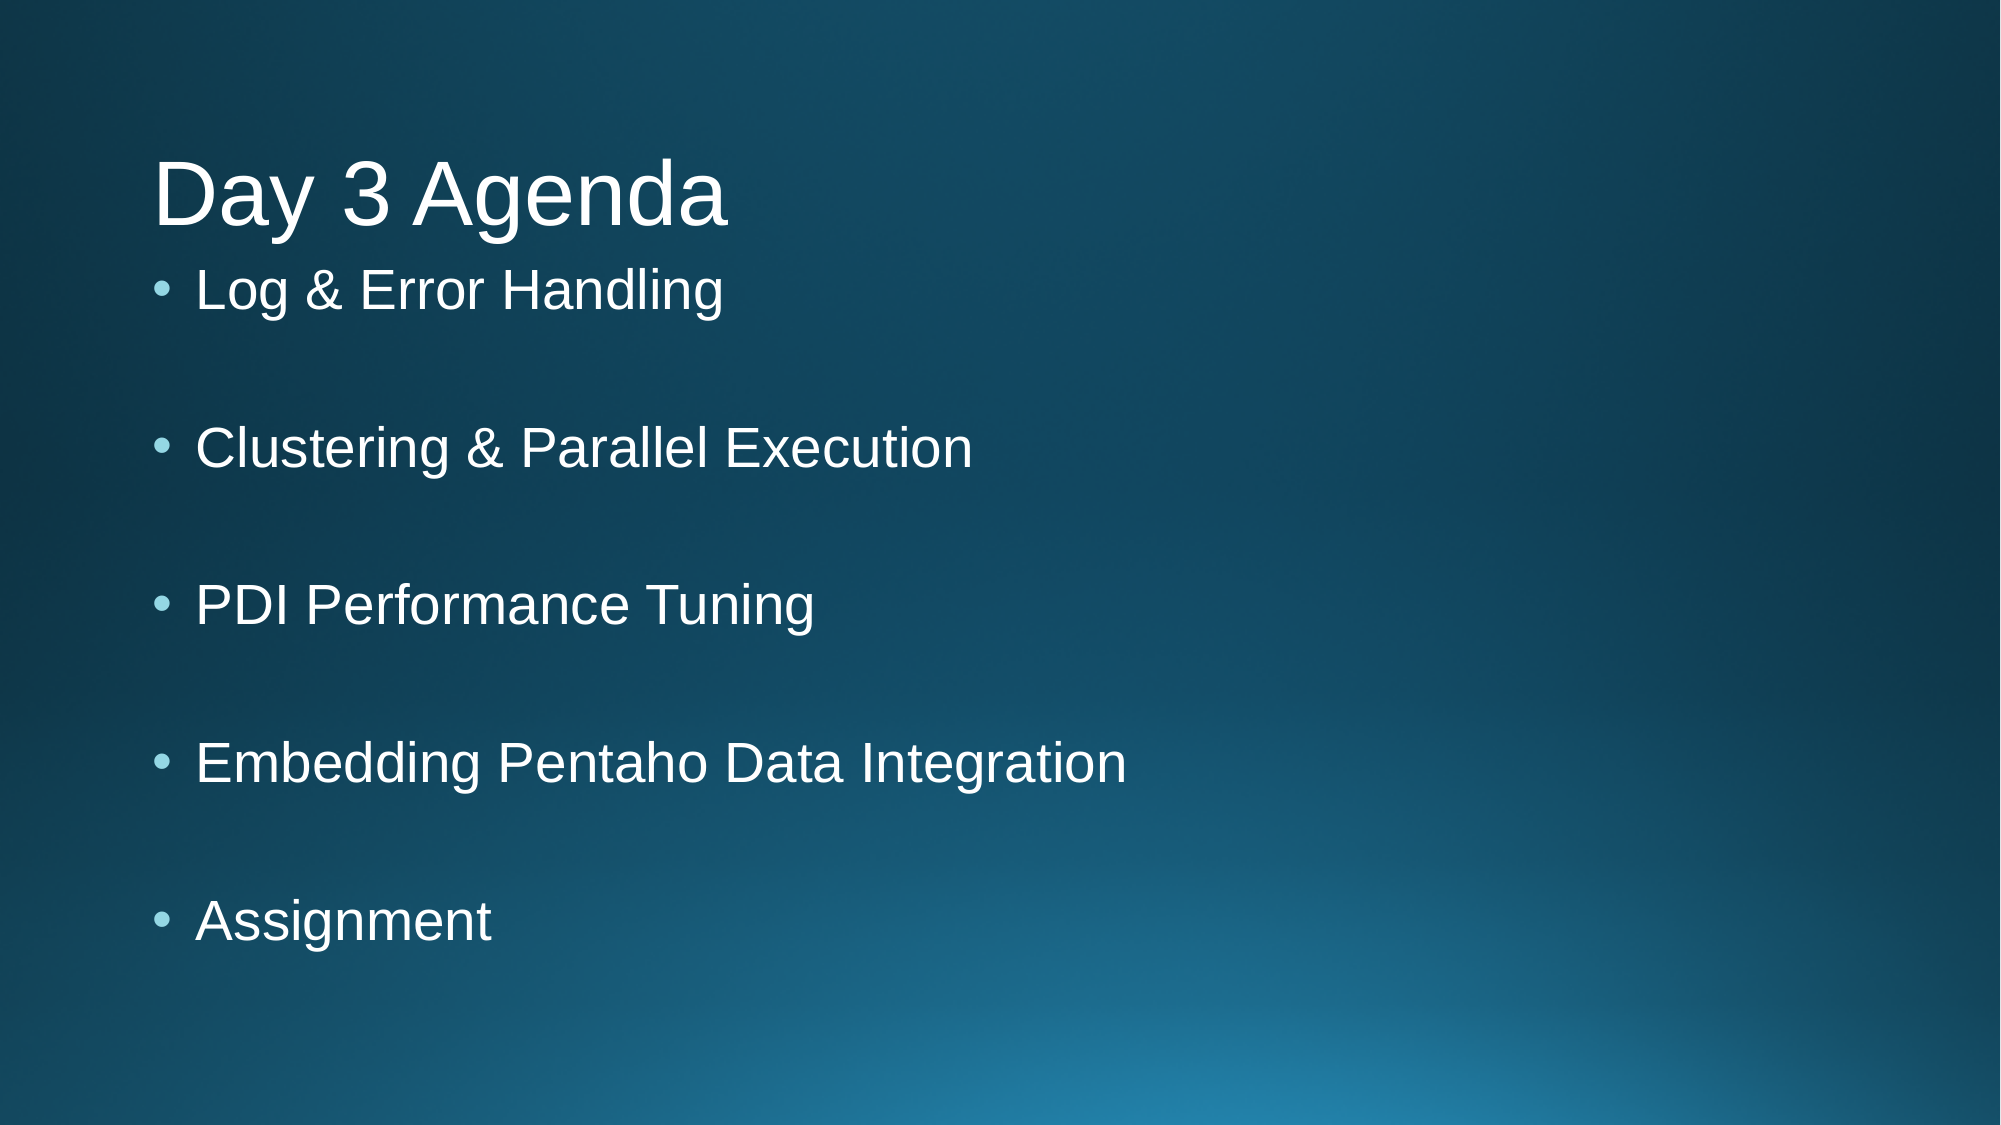

# Day 3 Agenda
Log & Error Handling

Clustering & Parallel Execution

PDI Performance Tuning

Embedding Pentaho Data Integration

Assignment